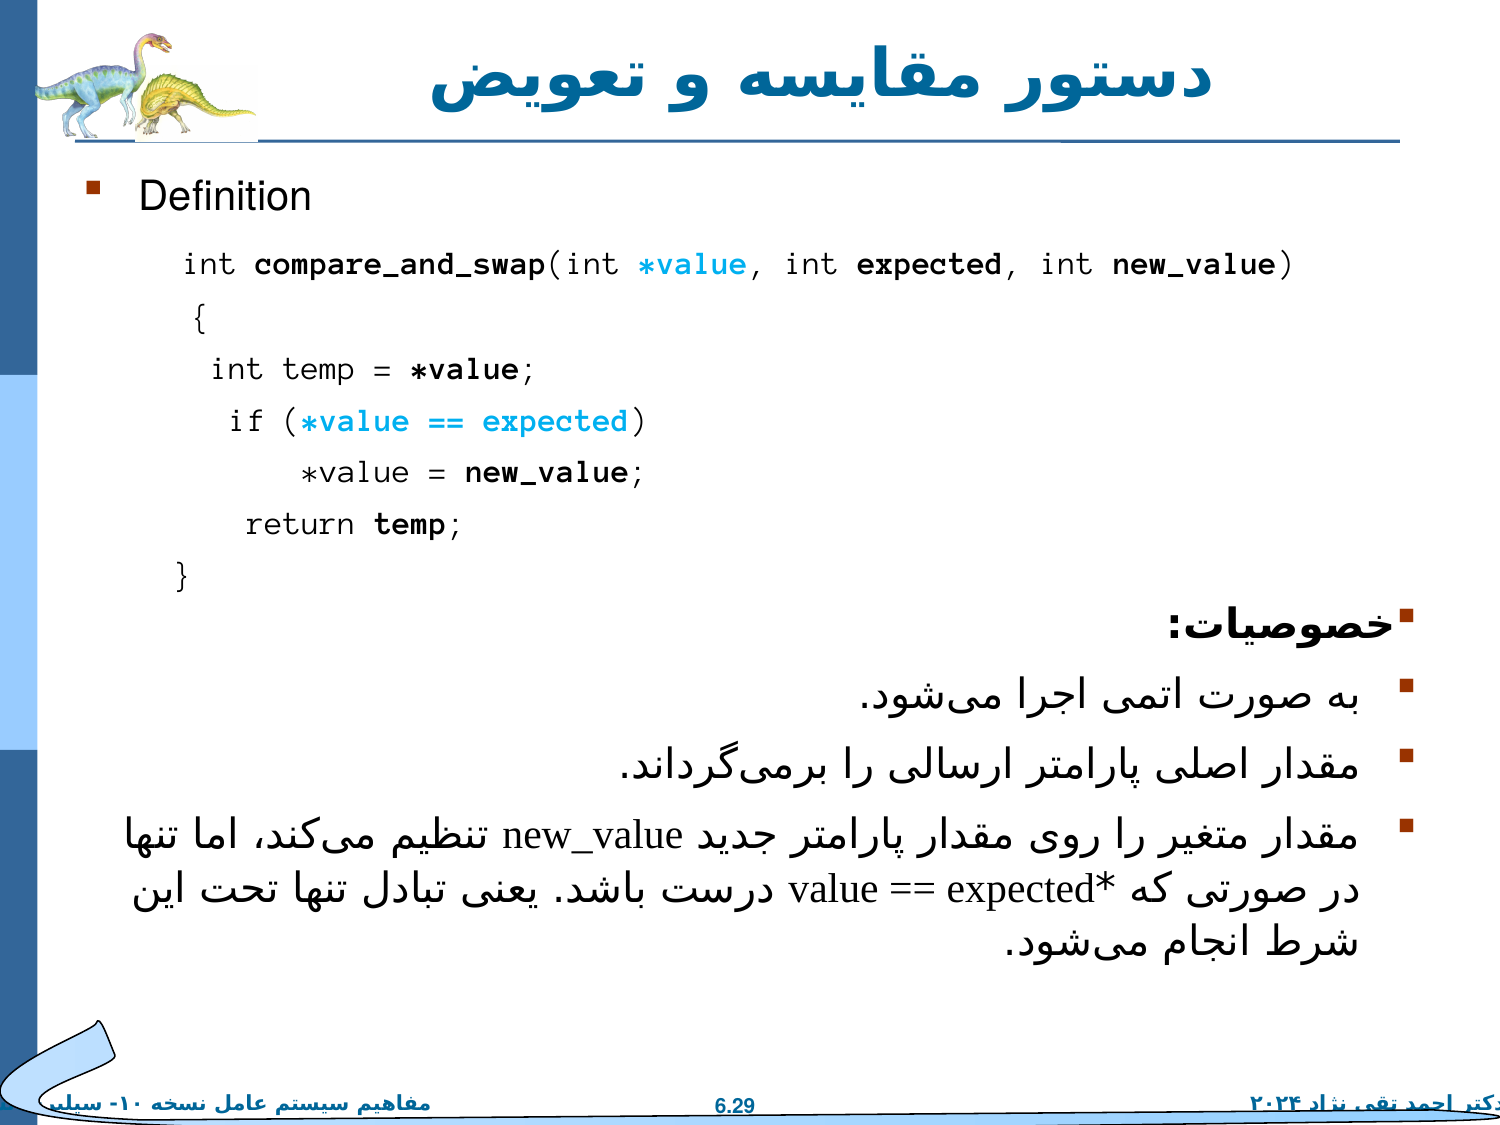

# دستور مقایسه و تعویض
Definition
    int compare_and_swap(int *value, int expected, int new_value)
      {
       int temp = *value;
        if (*value == expected)
            *value = new_value;
         return temp;
     }
خصوصیات:
به صورت اتمی اجرا می‌شود.
مقدار اصلی پارامتر ارسالی را برمی‌گرداند.
مقدار متغیر را روی مقدار پارامتر جدید new_value تنظیم می‌کند، اما تنها در صورتی که *value == expected درست باشد. یعنی تبادل تنها تحت این شرط انجام می‌شود.